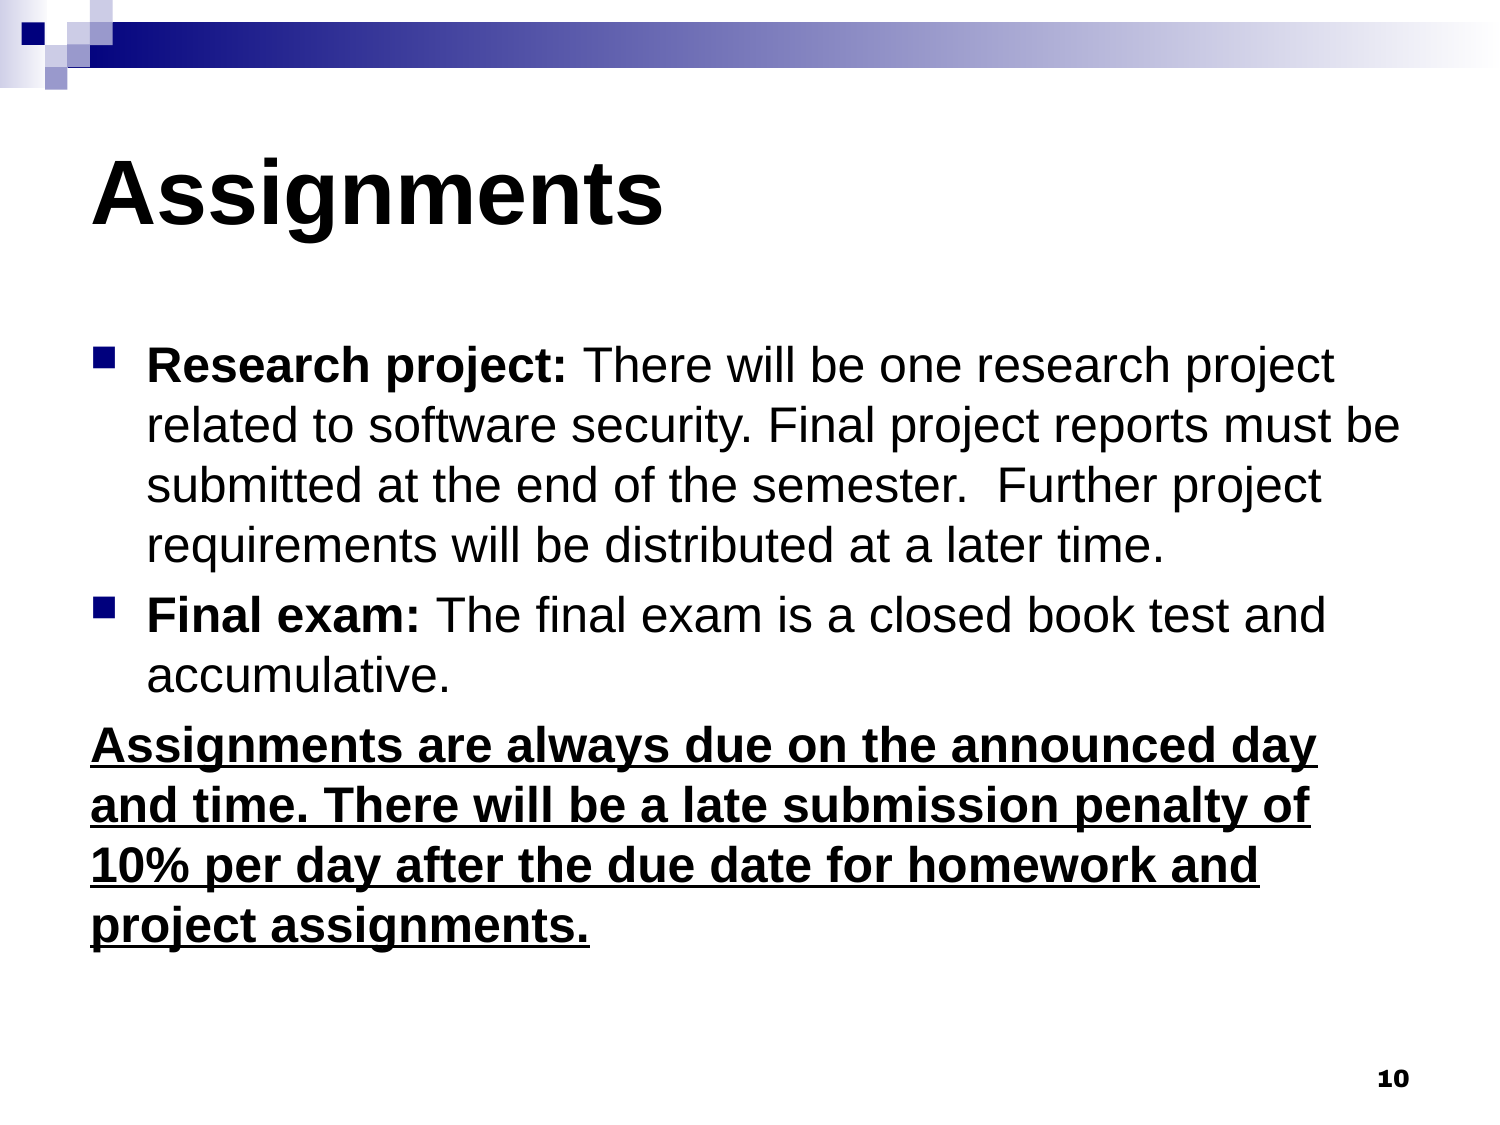

# Assignments
Research project: There will be one research project related to software security. Final project reports must be submitted at the end of the semester.  Further project requirements will be distributed at a later time.
Final exam: The final exam is a closed book test and accumulative.
Assignments are always due on the announced day and time. There will be a late submission penalty of 10% per day after the due date for homework and project assignments.

10